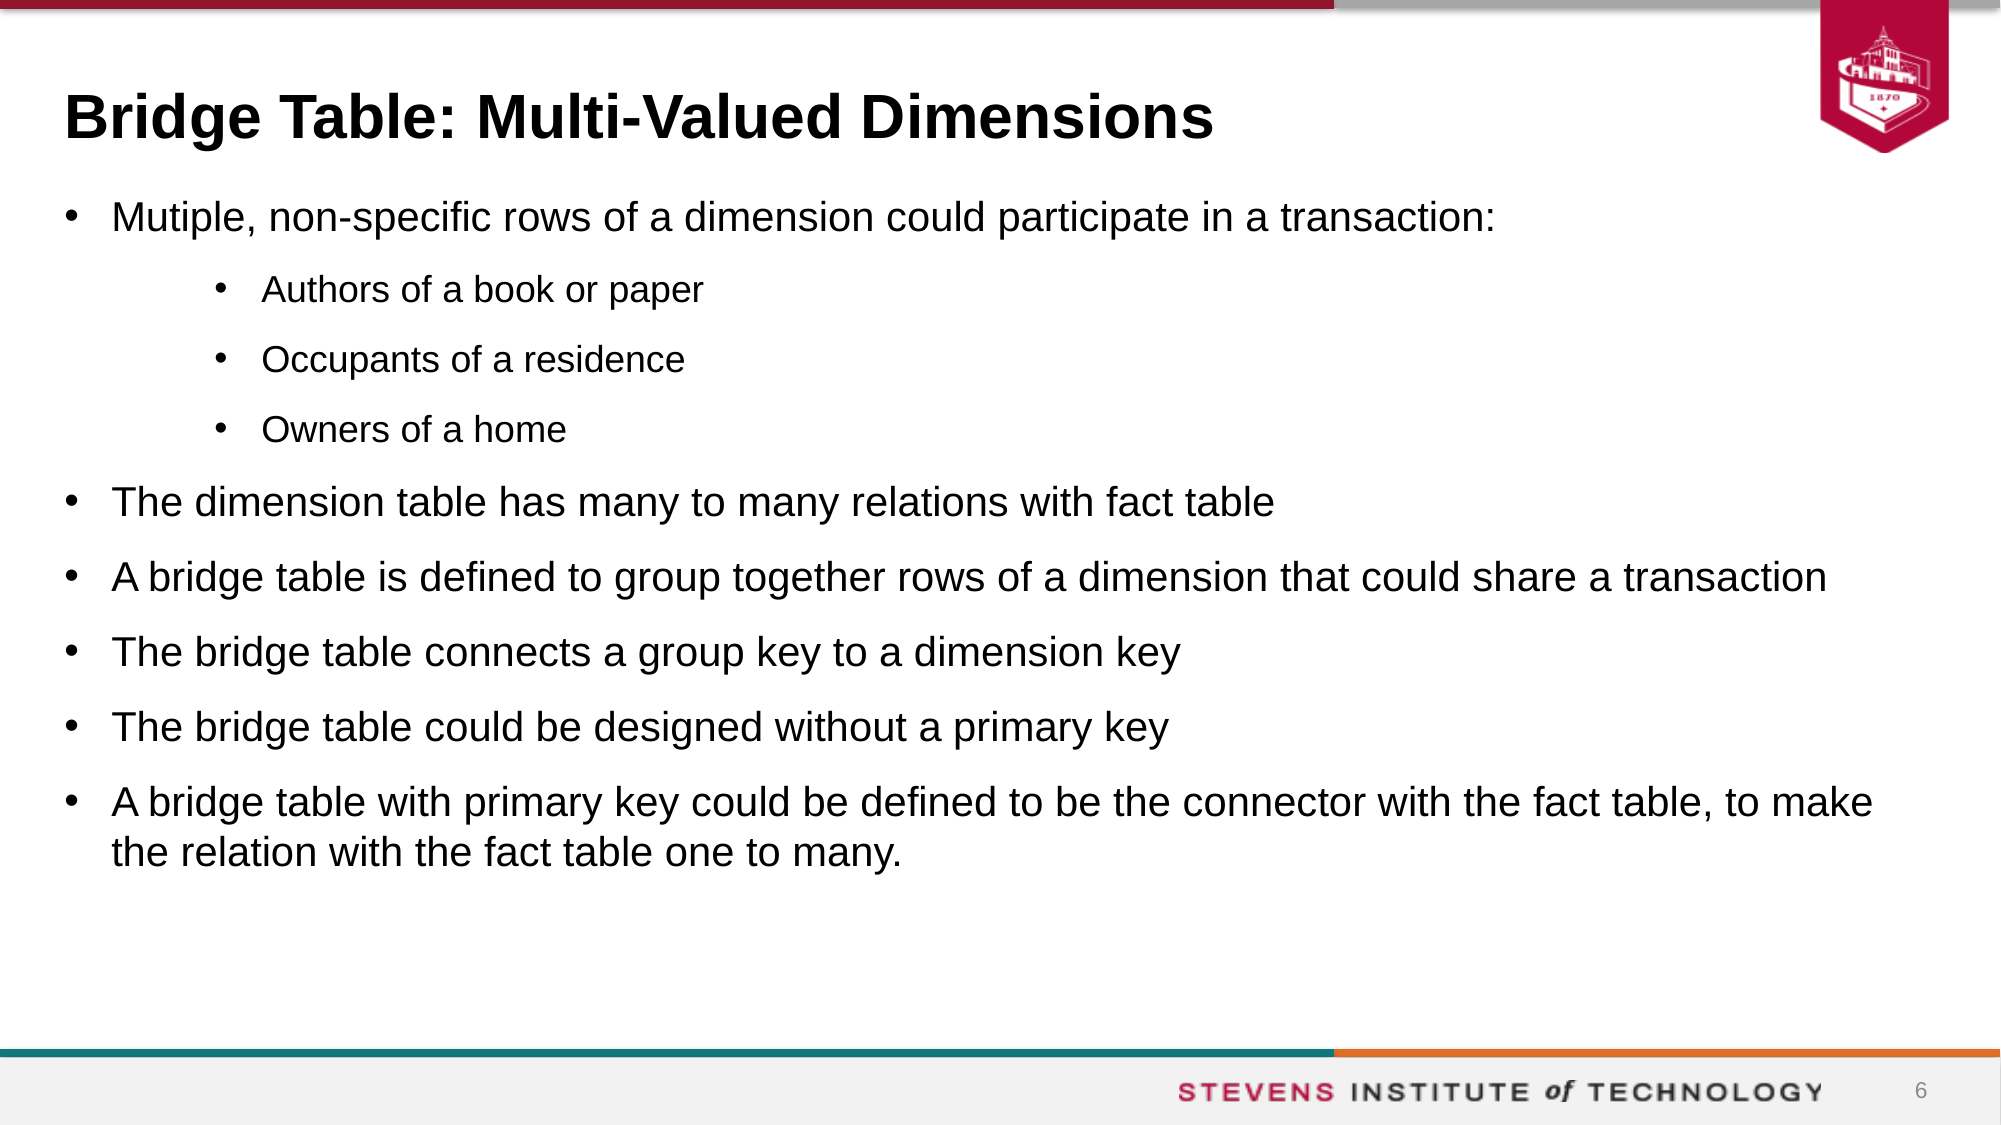

# Bridge Table: Multi-Valued Dimensions
Mutiple, non-specific rows of a dimension could participate in a transaction:
Authors of a book or paper
Occupants of a residence
Owners of a home
The dimension table has many to many relations with fact table
A bridge table is defined to group together rows of a dimension that could share a transaction
The bridge table connects a group key to a dimension key
The bridge table could be designed without a primary key
A bridge table with primary key could be defined to be the connector with the fact table, to make the relation with the fact table one to many.

6